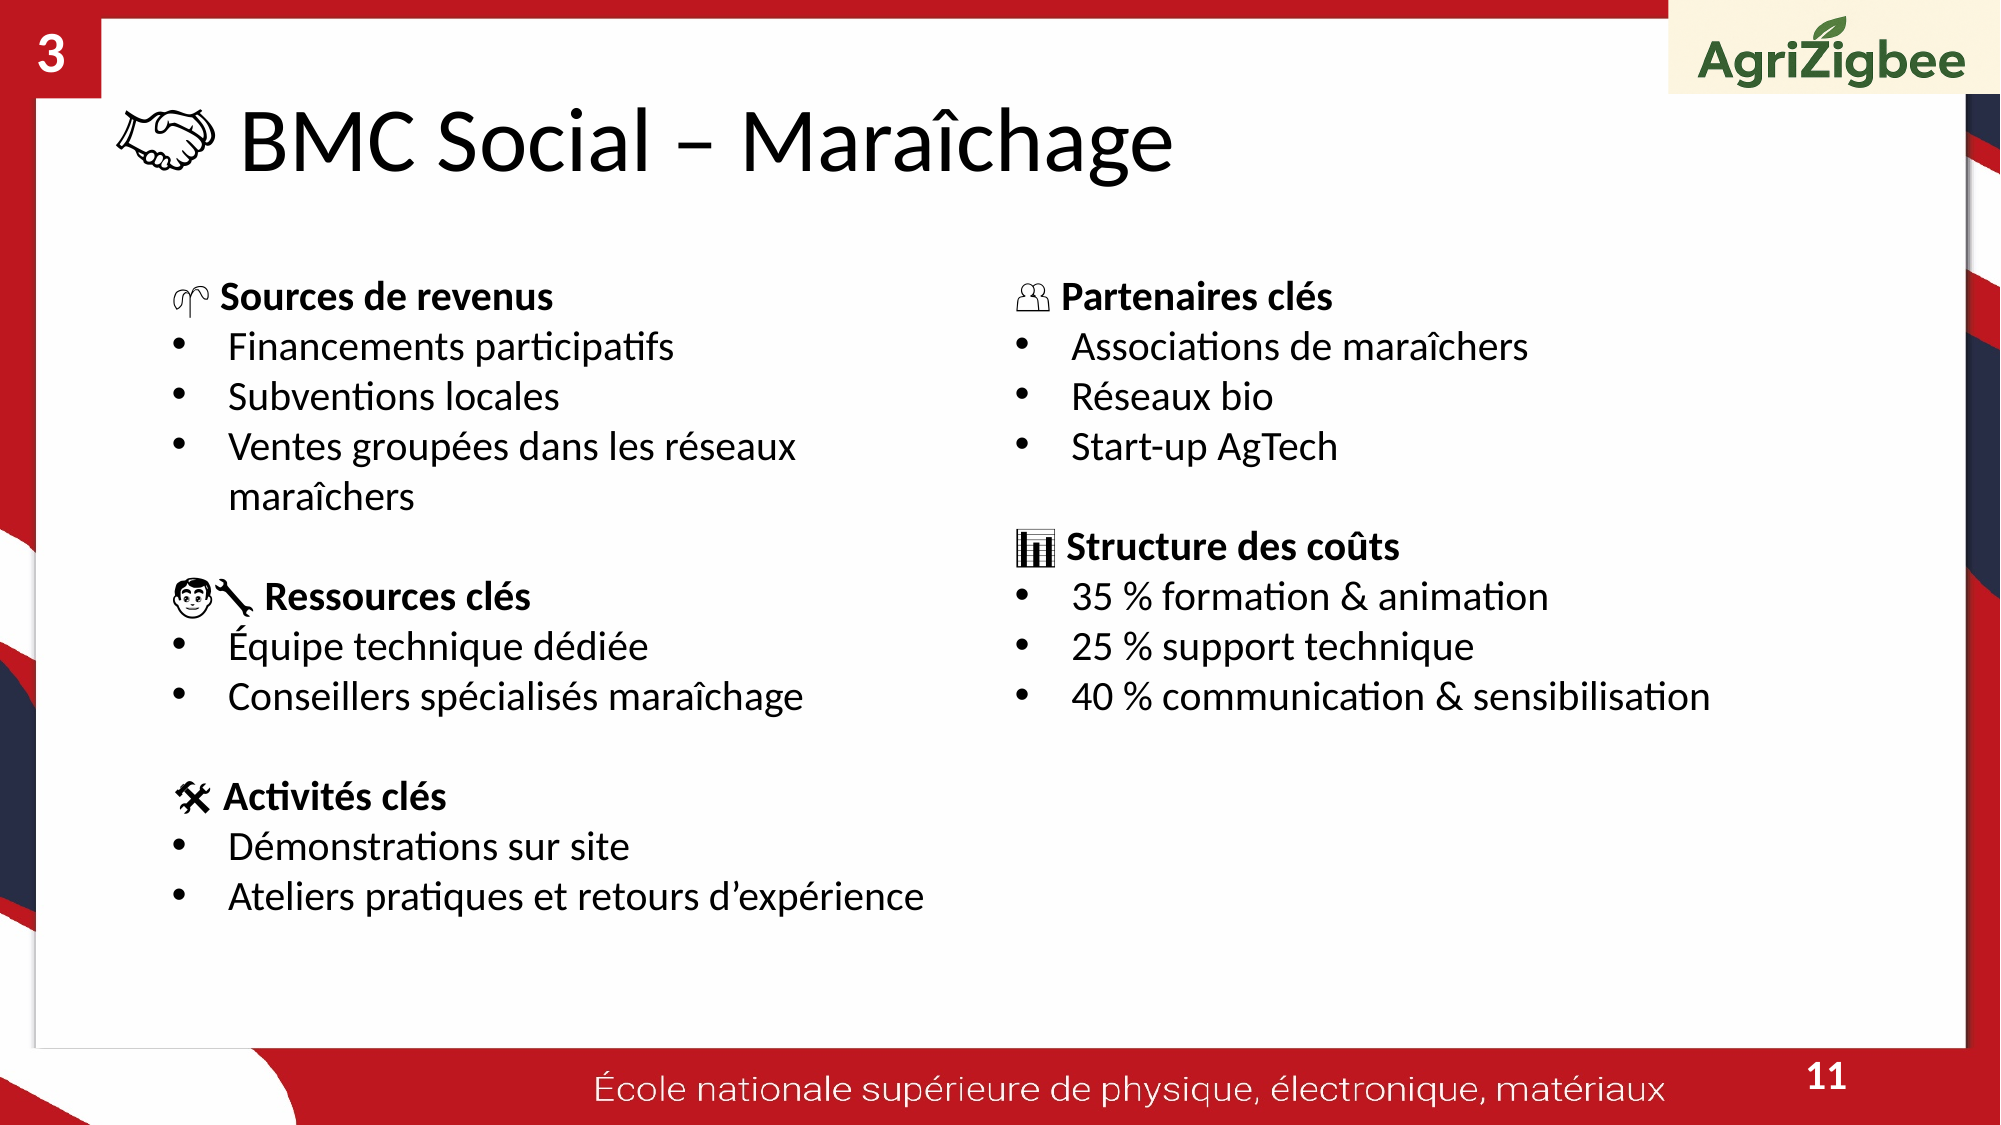

3
🤝 BMC Social – Maraîchage
🌱 Sources de revenus
Financements participatifs
Subventions locales
Ventes groupées dans les réseaux maraîchers

👨‍🔧 Ressources clés
Équipe technique dédiée
Conseillers spécialisés maraîchage

🛠️ Activités clés
Démonstrations sur site
Ateliers pratiques et retours d’expérience

👥 Partenaires clés
Associations de maraîchers
Réseaux bio
Start-up AgTech

📊 Structure des coûts
35 % formation & animation
25 % support technique
40 % communication & sensibilisation

11